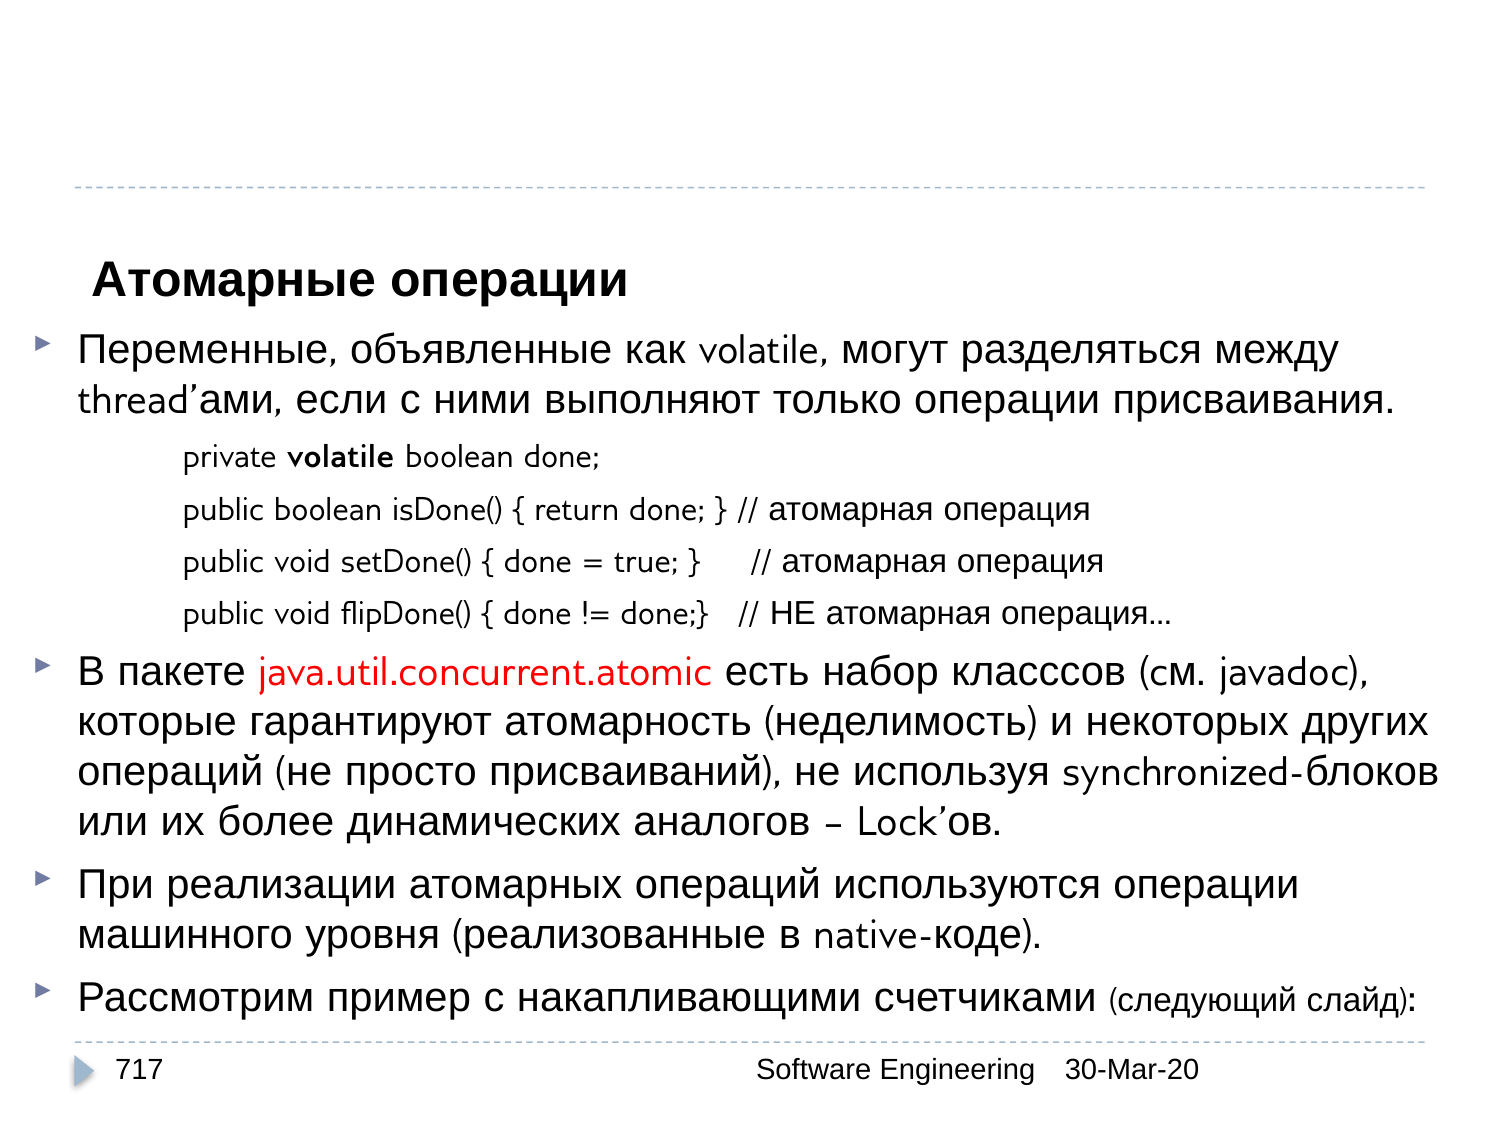

# Атомарные операции
Переменные, объявленные как volatile, могут разделяться между thread’ами, если с ними выполняют только операции присваивания.
	private volatile boolean done;
	public boolean isDone() { return done; } // атомарная операция
	public void setDone() { done = true; }     // атомарная операция
	public void flipDone() { done != done;}   // НЕ атомарная операция...
В пакете java.util.concurrent.atomic есть набор класссов (cм. javadoc), которые гарантируют атомарность (неделимость) и некоторых других операций (не просто присваиваний), не используя synchronized-блоков или их более динамических аналогов – Lock’ов.
При реализации атомарных операций используются операции машинного уровня (реализованные в native-коде).
Рассмотрим пример с накапливающими счетчиками (следующий слайд):
717
Software Engineering
30-Mar-20